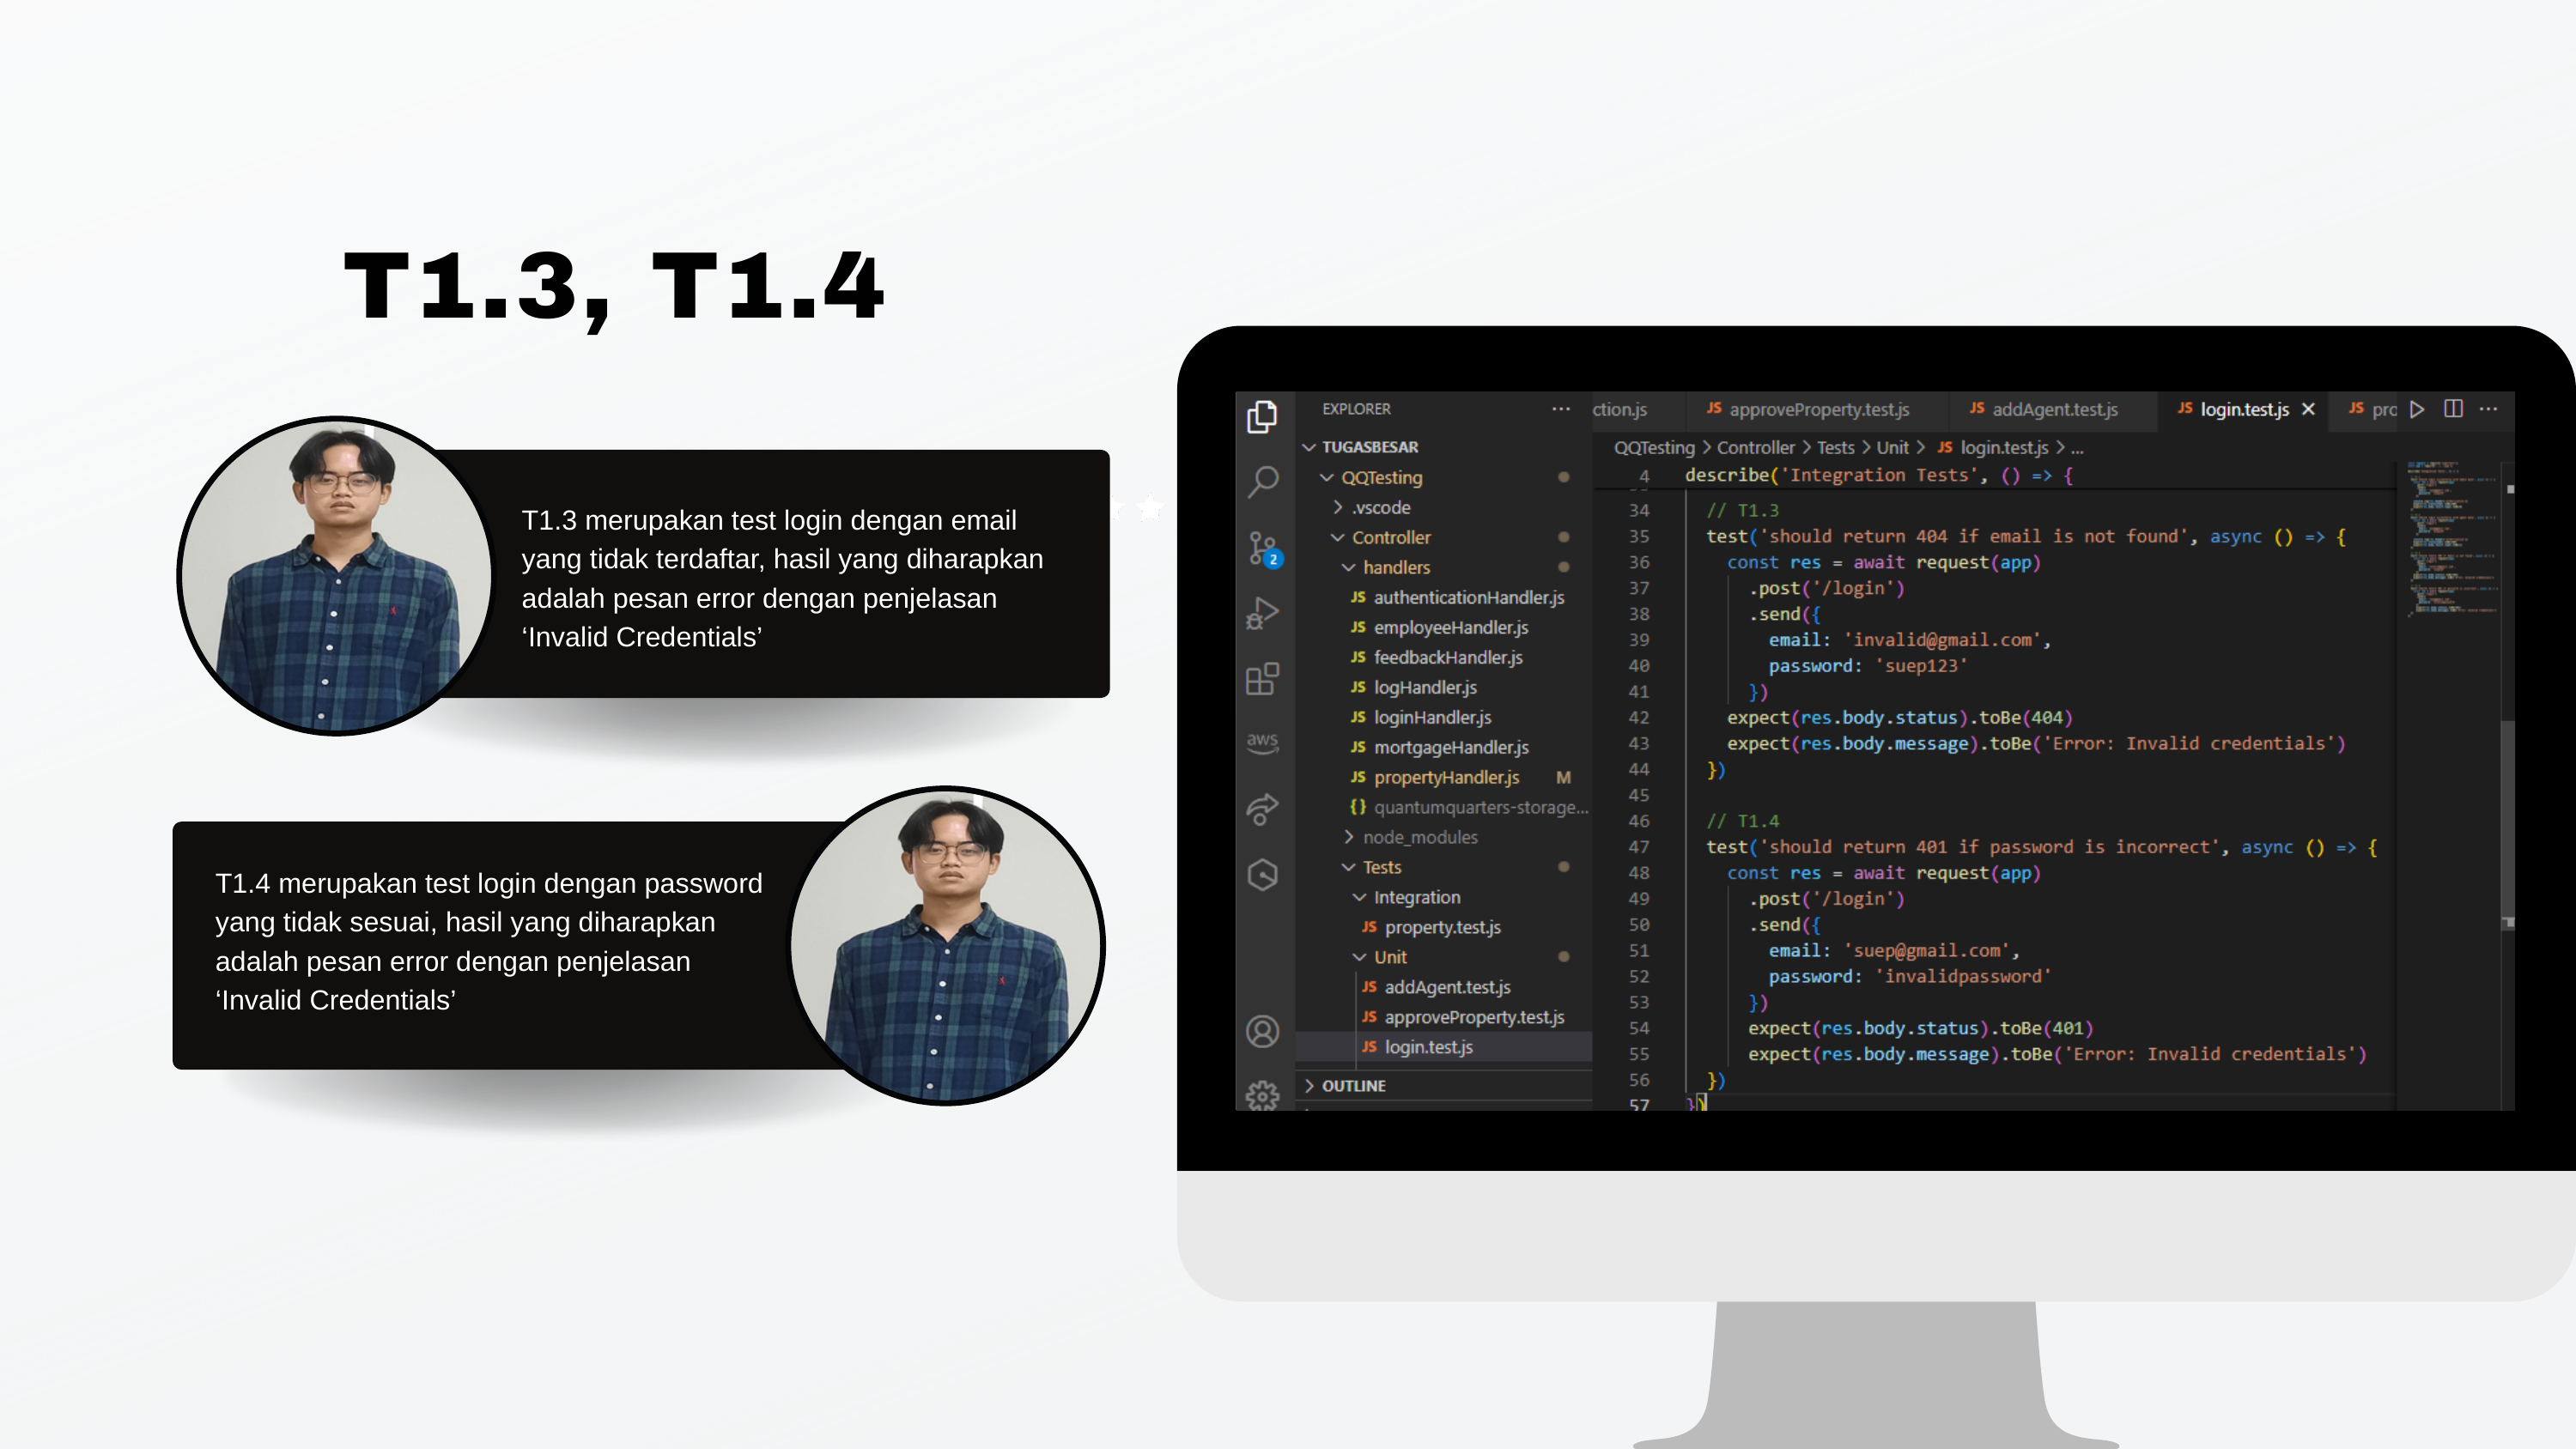

T1.3, T1.4

Aaron Loeb

T1.3 merupakan test login dengan email yang tidak terdaftar, hasil yang diharapkan adalah pesan error dengan penjelasan ‘Invalid Credentials’

Aaron Loeb
T1.4 merupakan test login dengan password yang tidak sesuai, hasil yang diharapkan adalah pesan error dengan penjelasan ‘Invalid Credentials’